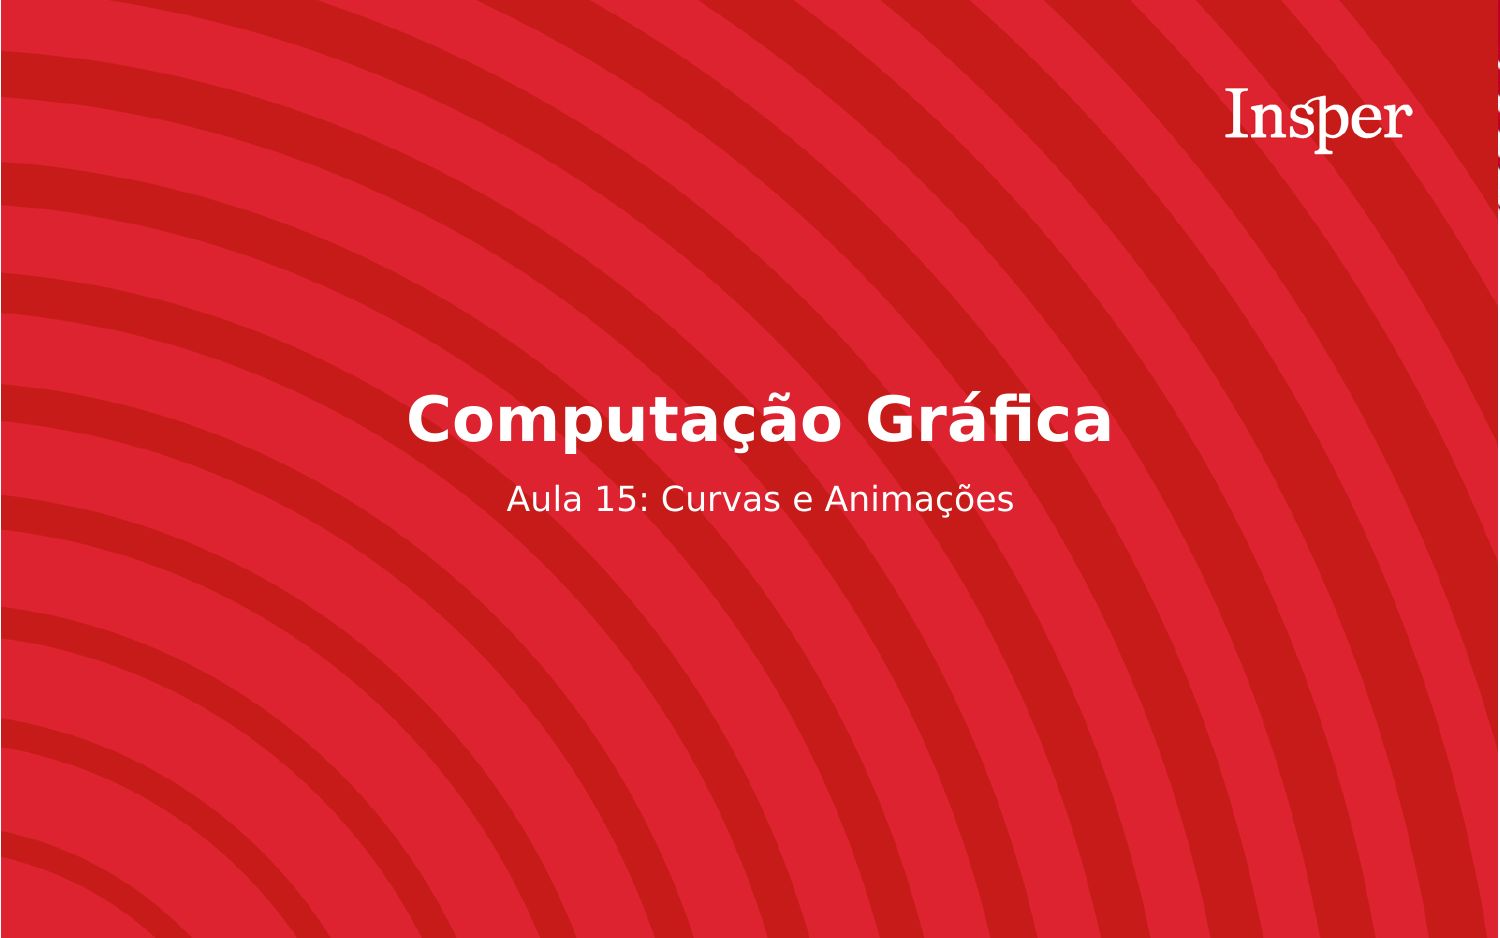

Computação Gráfica
Aula 15: Curvas e Animações